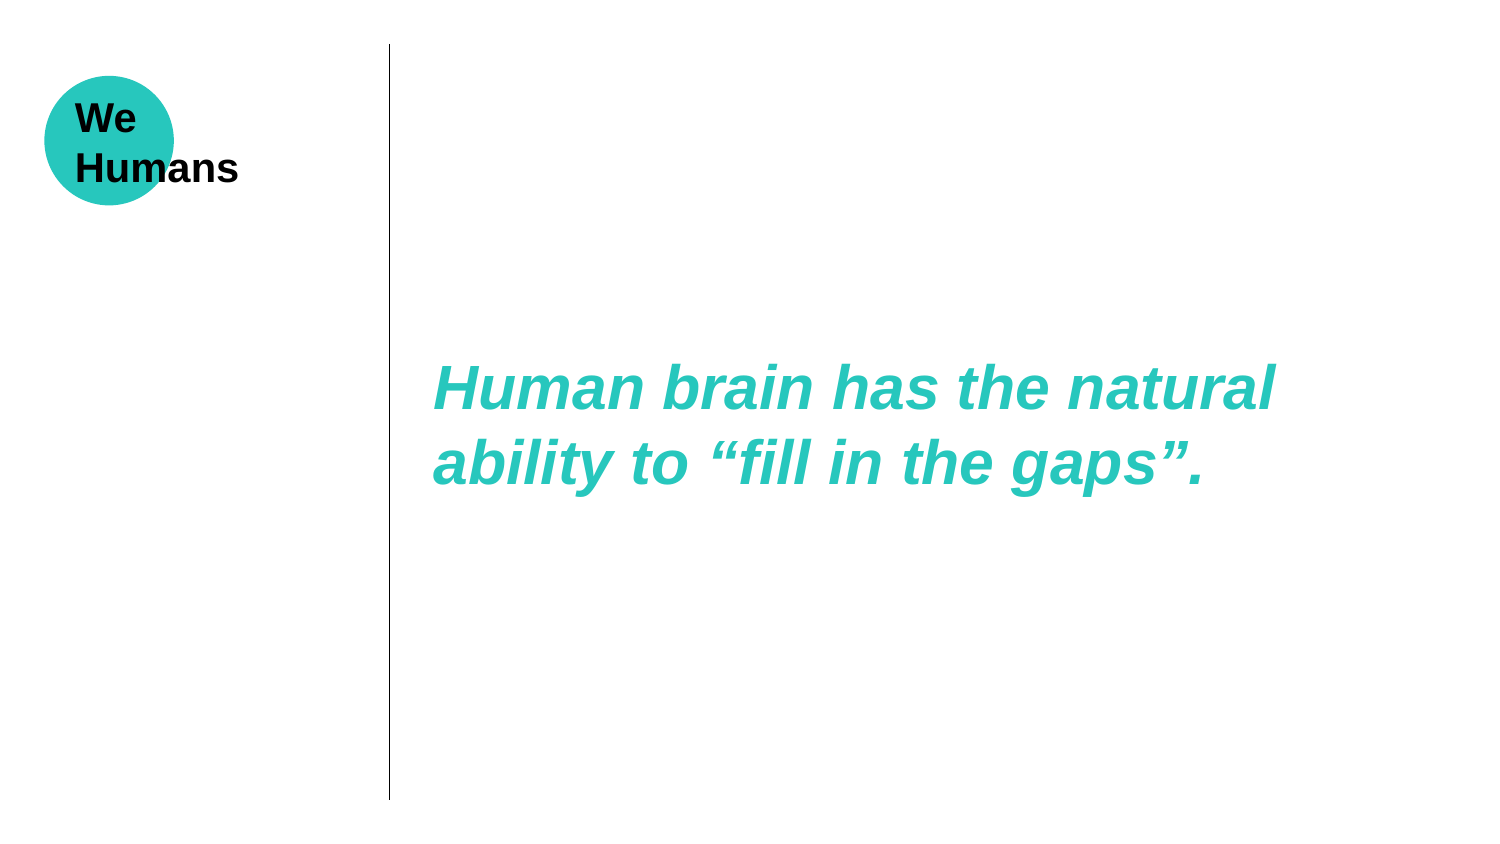

Human brain has the natural ability to “fill in the gaps”.

# We
Humans